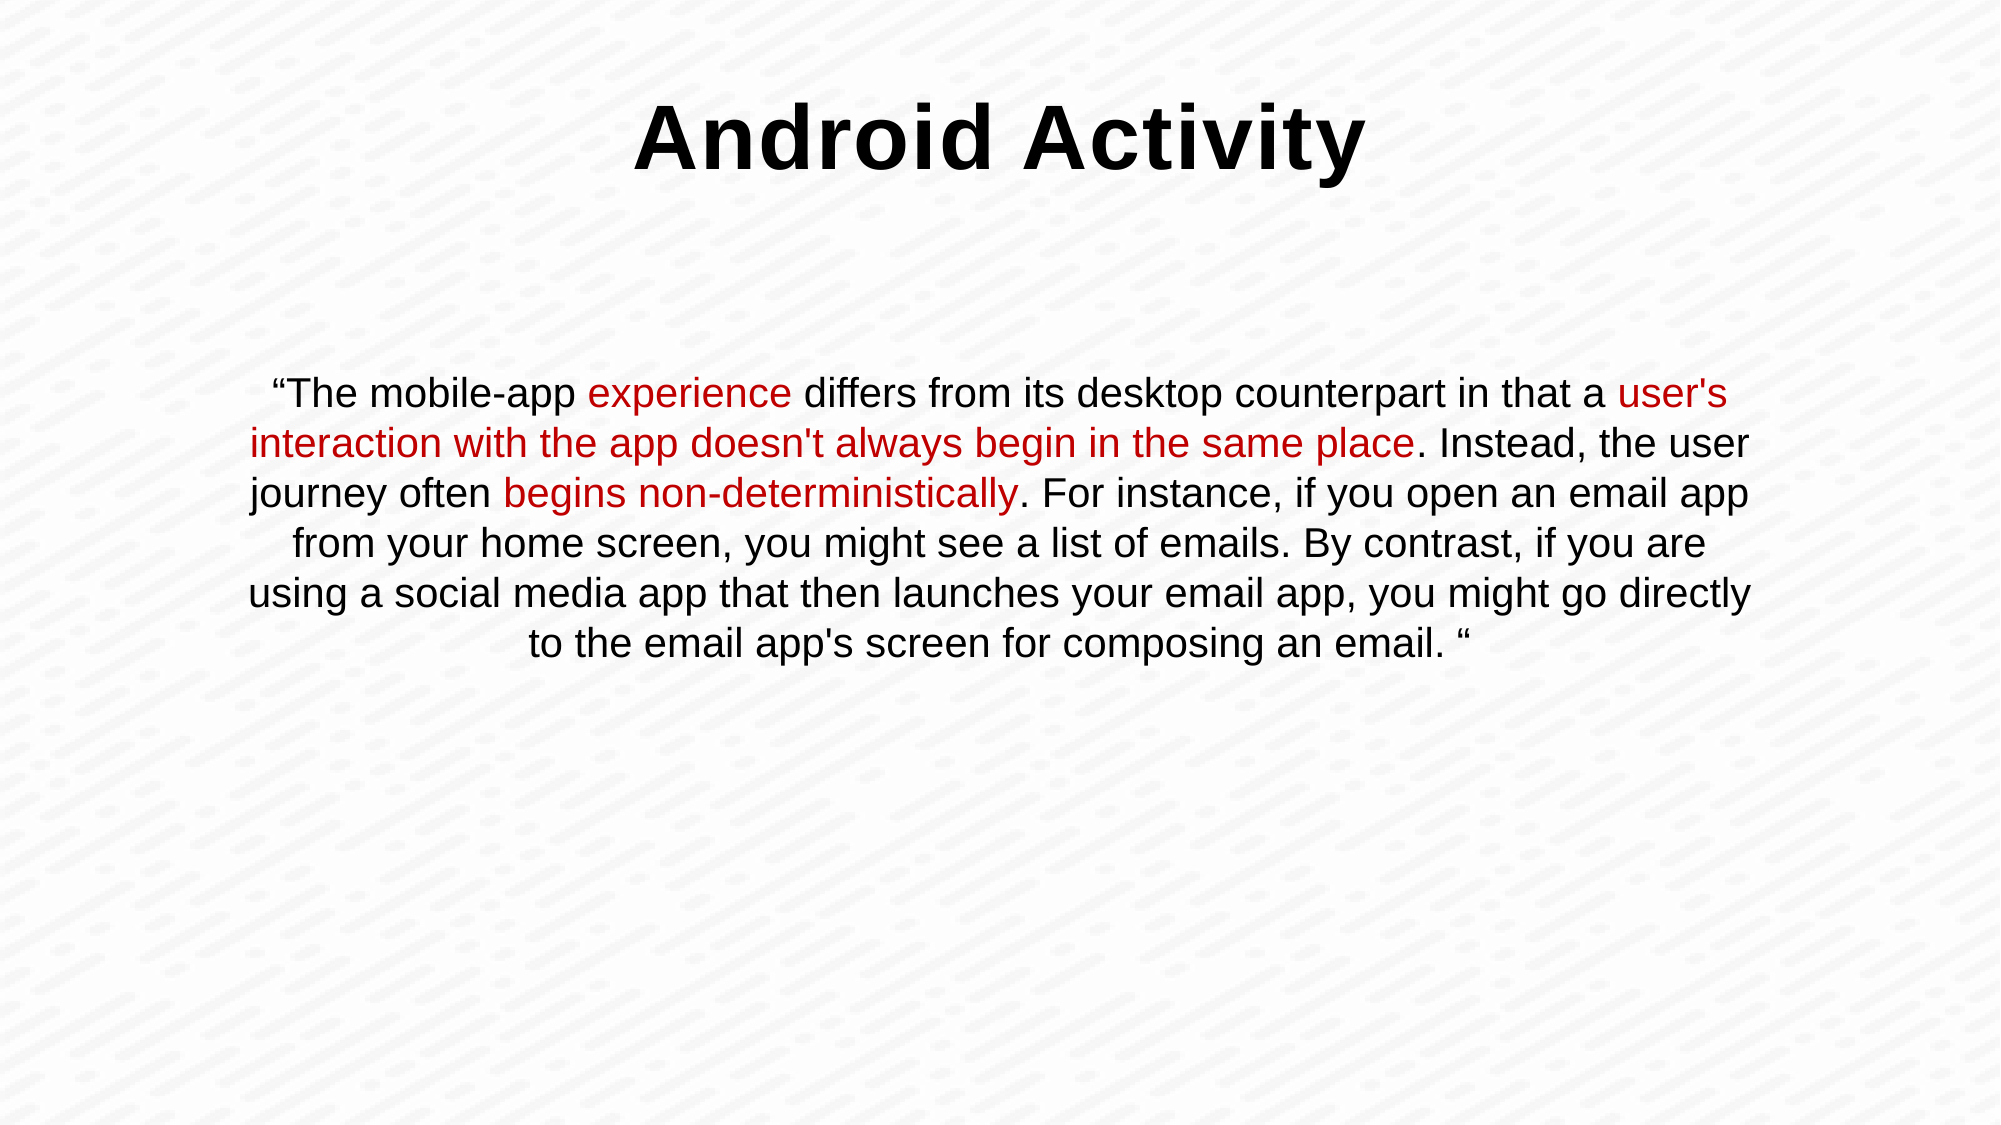

Android Activity
“The mobile-app experience differs from its desktop counterpart in that a user's interaction with the app doesn't always begin in the same place. Instead, the user journey often begins non-deterministically. For instance, if you open an email app from your home screen, you might see a list of emails. By contrast, if you are using a social media app that then launches your email app, you might go directly to the email app's screen for composing an email. “